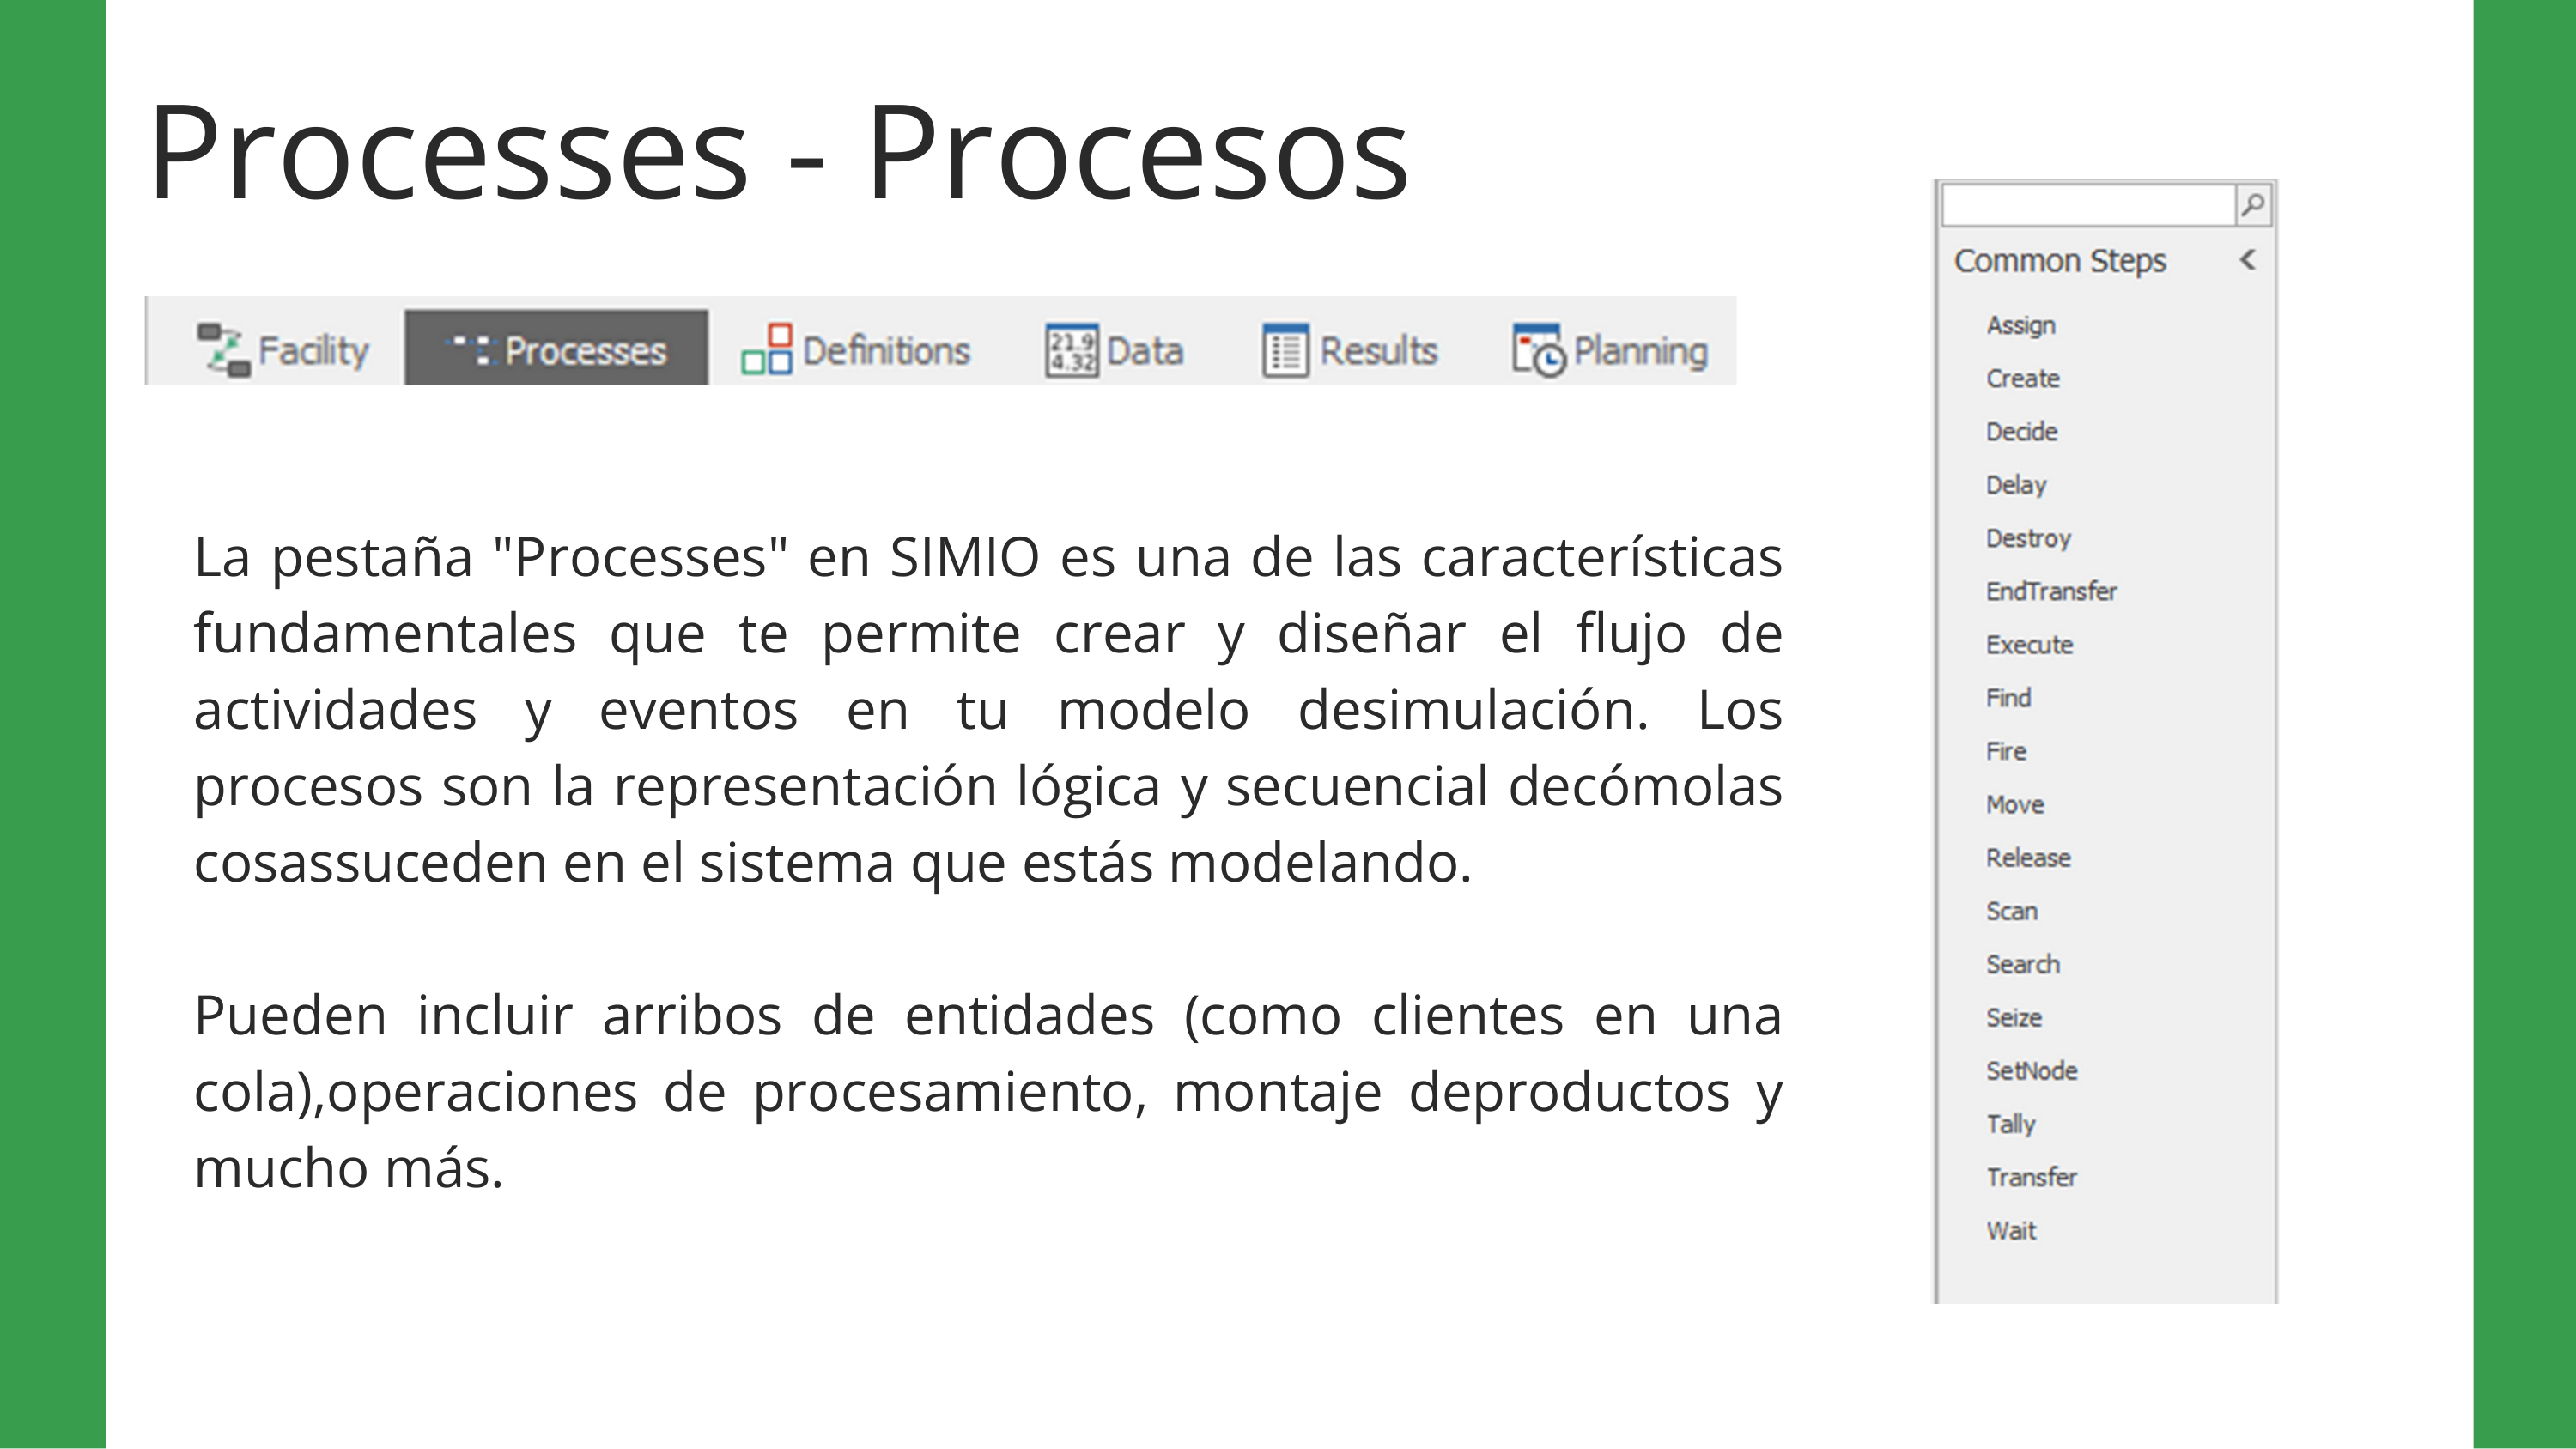

Processes - Procesos

La pestaña "Processes" en SIMIO es una de las características fundamentales que te permite crear y diseñar el flujo de actividades y eventos en tu modelo desimulación. Los procesos son la representación lógica y secuencial decómolas cosassuceden en el sistema que estás modelando.

Pueden incluir arribos de entidades (como clientes en una cola),operaciones de procesamiento, montaje deproductos y mucho más.